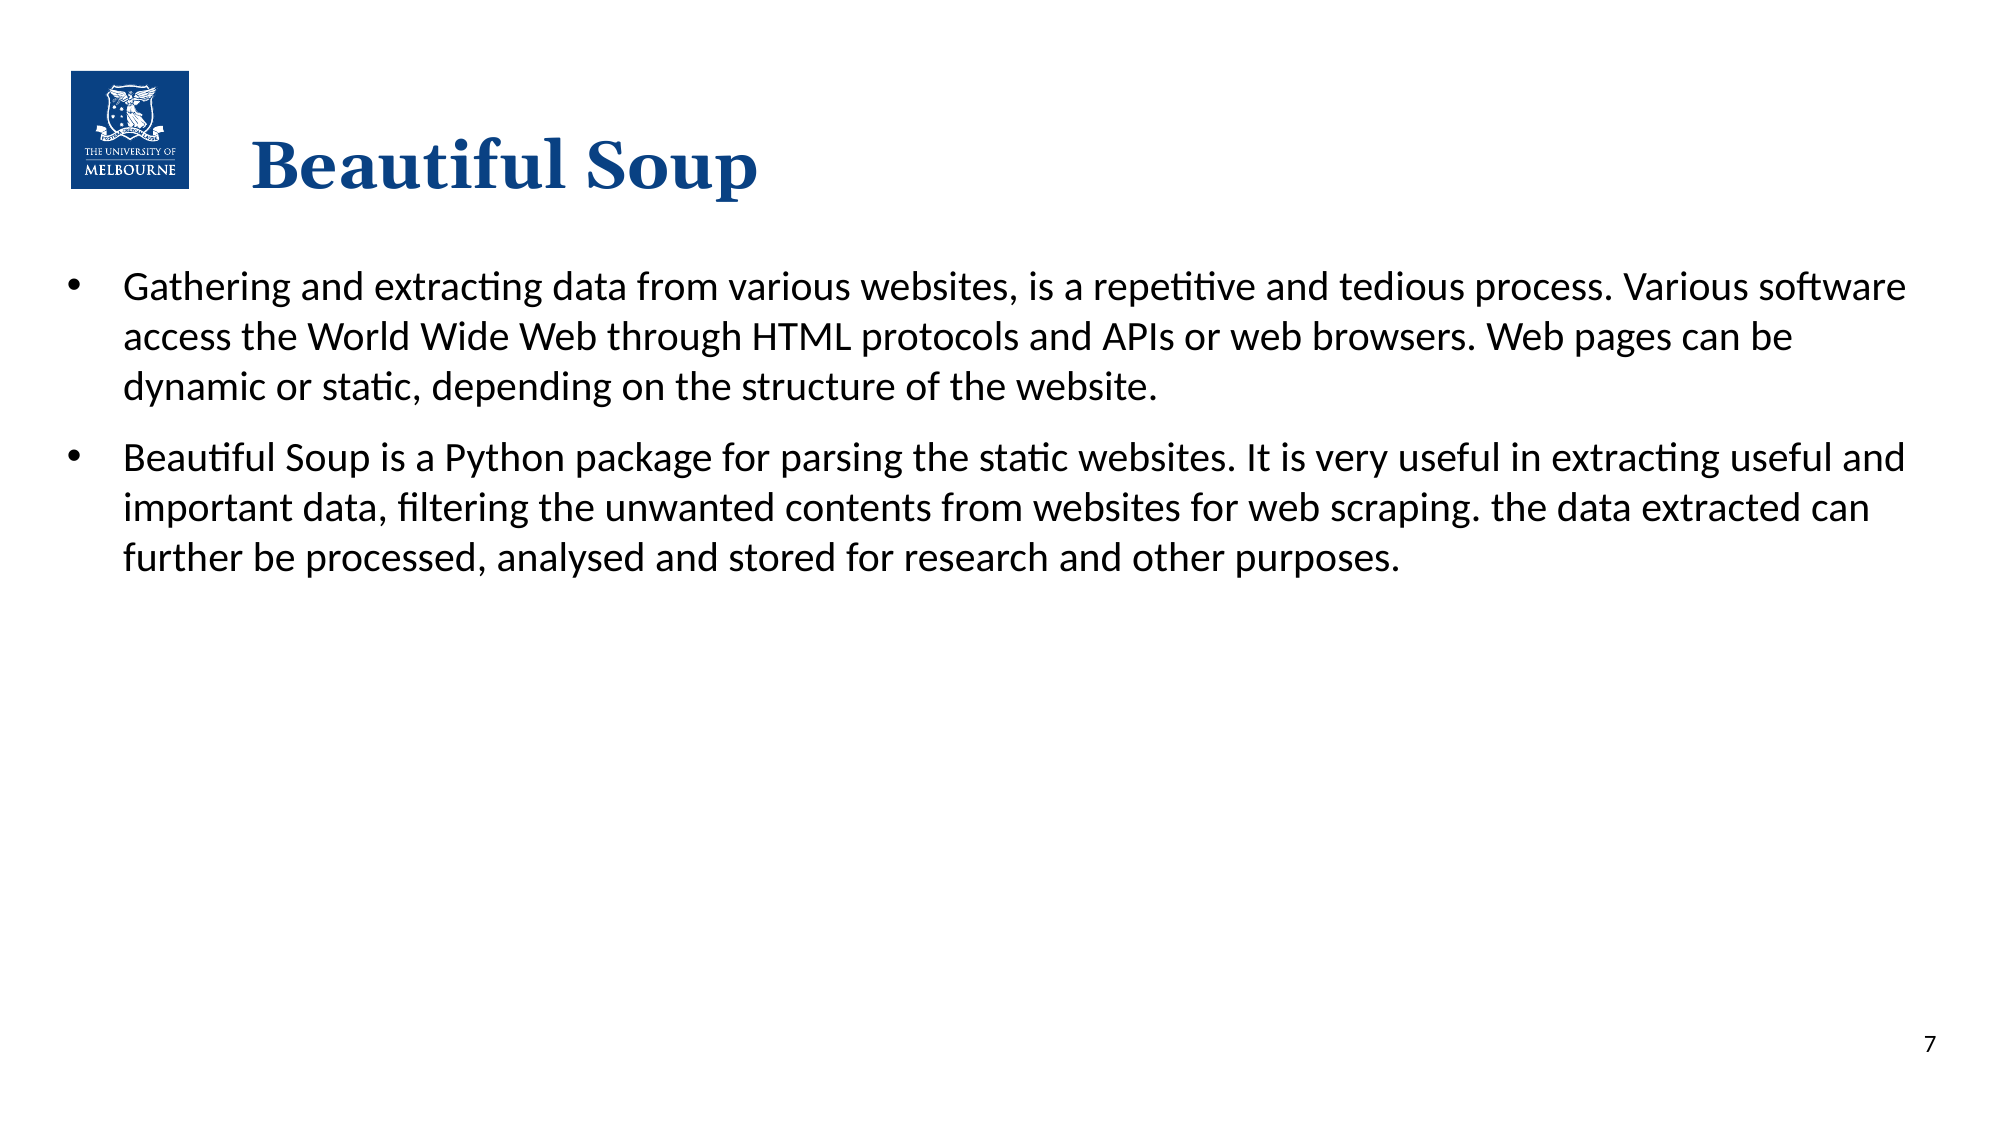

# Beautiful Soup
Gathering and extracting data from various websites, is a repetitive and tedious process. Various software access the World Wide Web through HTML protocols and APIs or web browsers. Web pages can be dynamic or static, depending on the structure of the website.
Beautiful Soup is a Python package for parsing the static websites. It is very useful in extracting useful and important data, filtering the unwanted contents from websites for web scraping. the data extracted can further be processed, analysed and stored for research and other purposes.

7